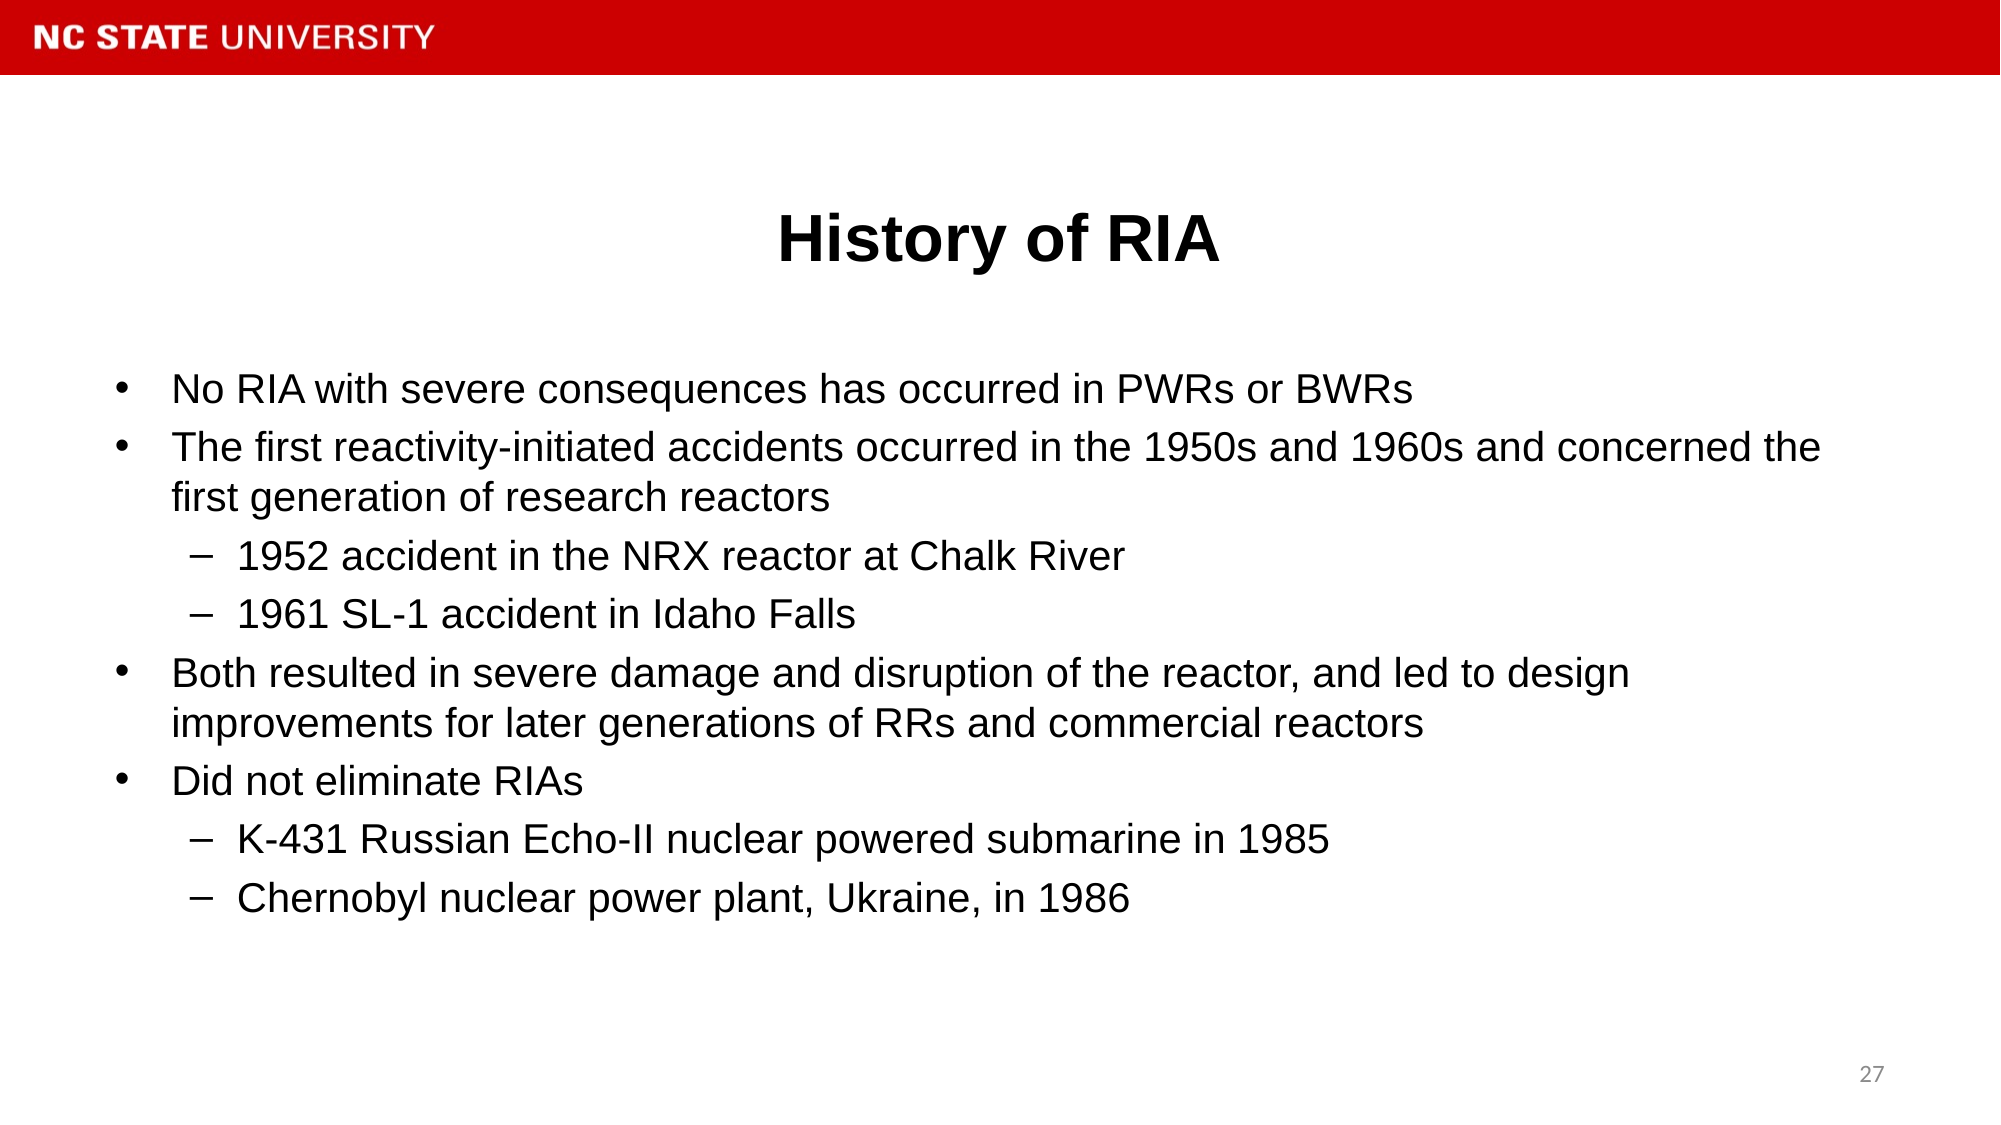

# History of RIA
No RIA with severe consequences has occurred in PWRs or BWRs
The first reactivity-initiated accidents occurred in the 1950s and 1960s and concerned the first generation of research reactors
1952 accident in the NRX reactor at Chalk River
1961 SL-1 accident in Idaho Falls
Both resulted in severe damage and disruption of the reactor, and led to design improvements for later generations of RRs and commercial reactors
Did not eliminate RIAs
K-431 Russian Echo-II nuclear powered submarine in 1985
Chernobyl nuclear power plant, Ukraine, in 1986

27